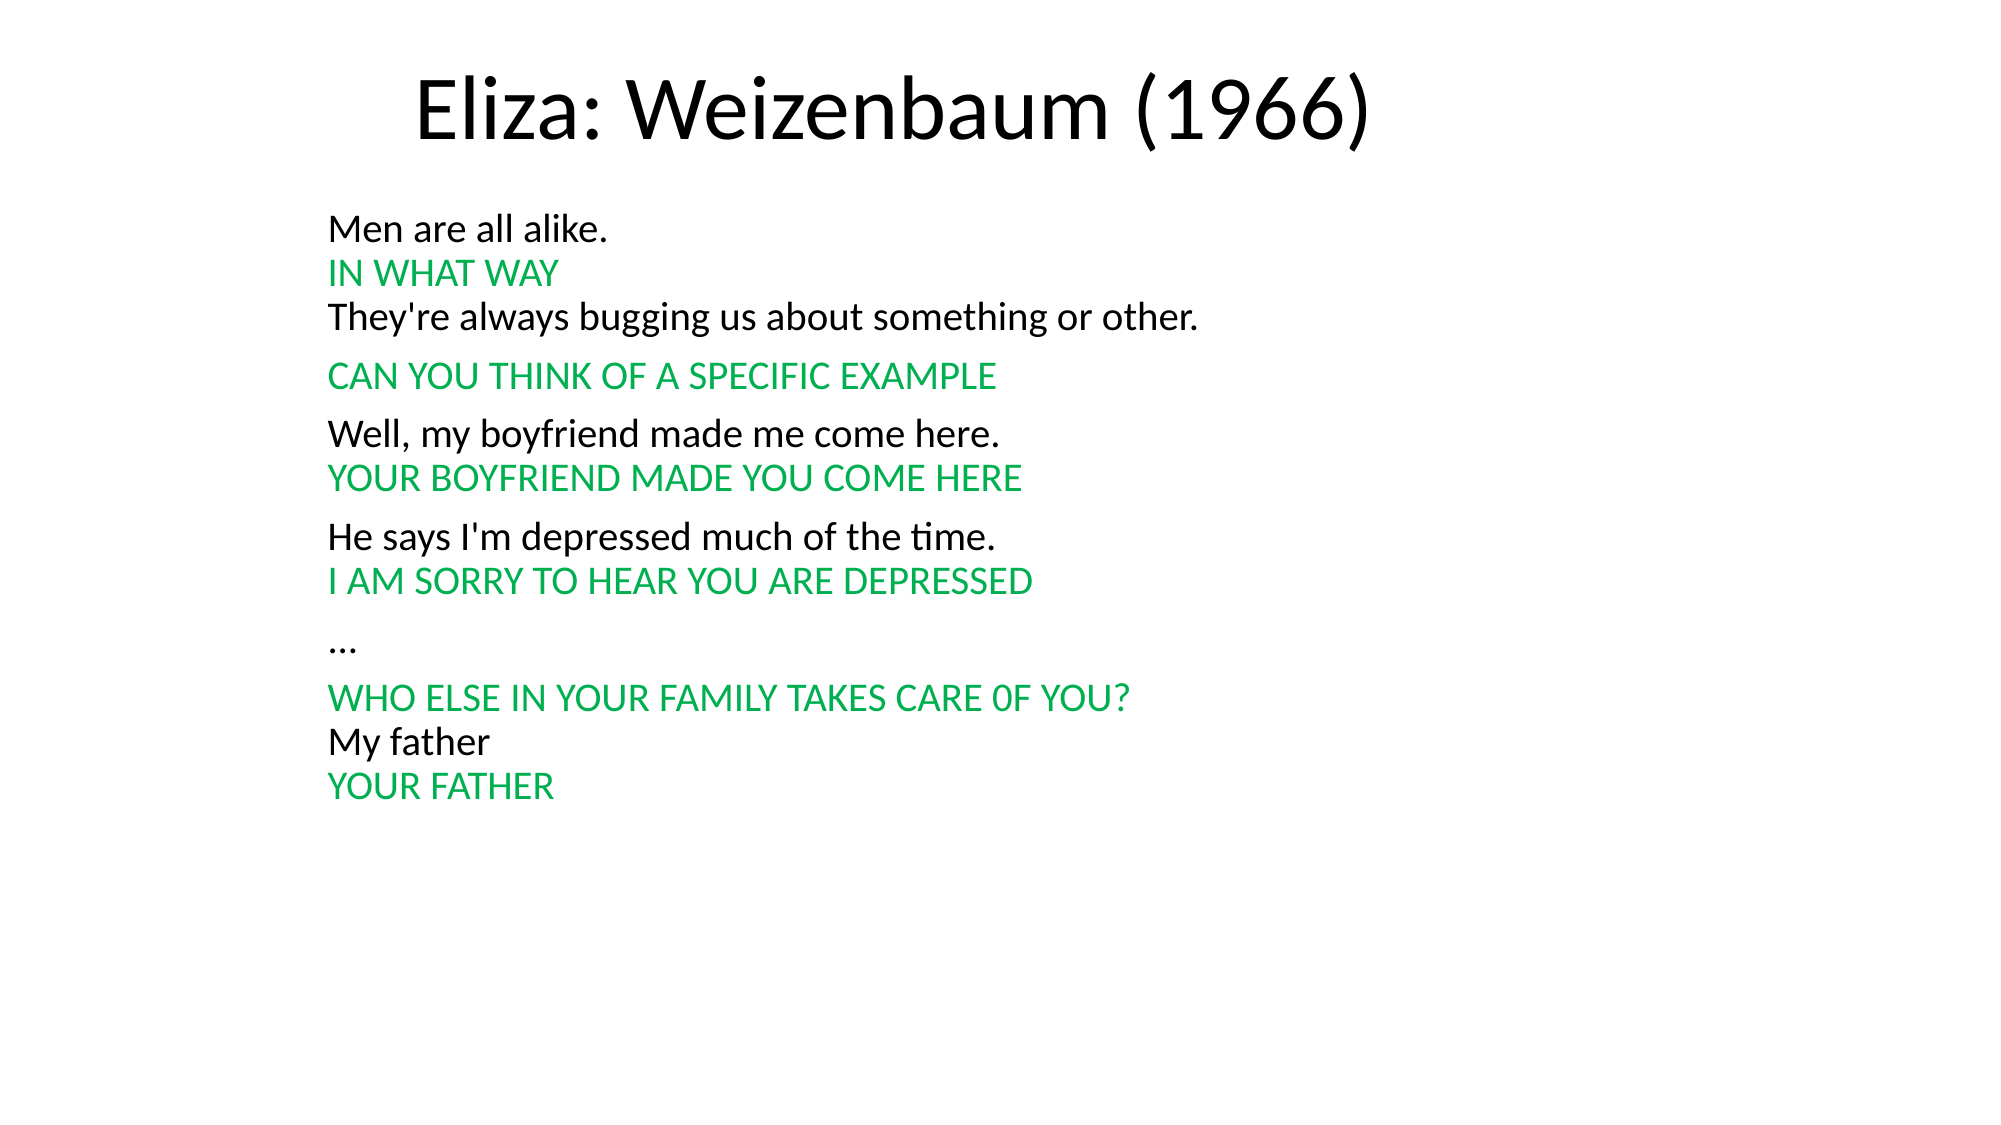

# Eliza: Weizenbaum (1966)
Men are all alike.
IN WHAT WAY
They're always bugging us about something or other.
CAN YOU THINK OF A SPECIFIC EXAMPLE
Well, my boyfriend made me come here.
YOUR BOYFRIEND MADE YOU COME HERE
He says I'm depressed much of the time.
I AM SORRY TO HEAR YOU ARE DEPRESSED
...
WHO ELSE IN YOUR FAMILY TAKES CARE 0F YOU?
My father
YOUR FATHER